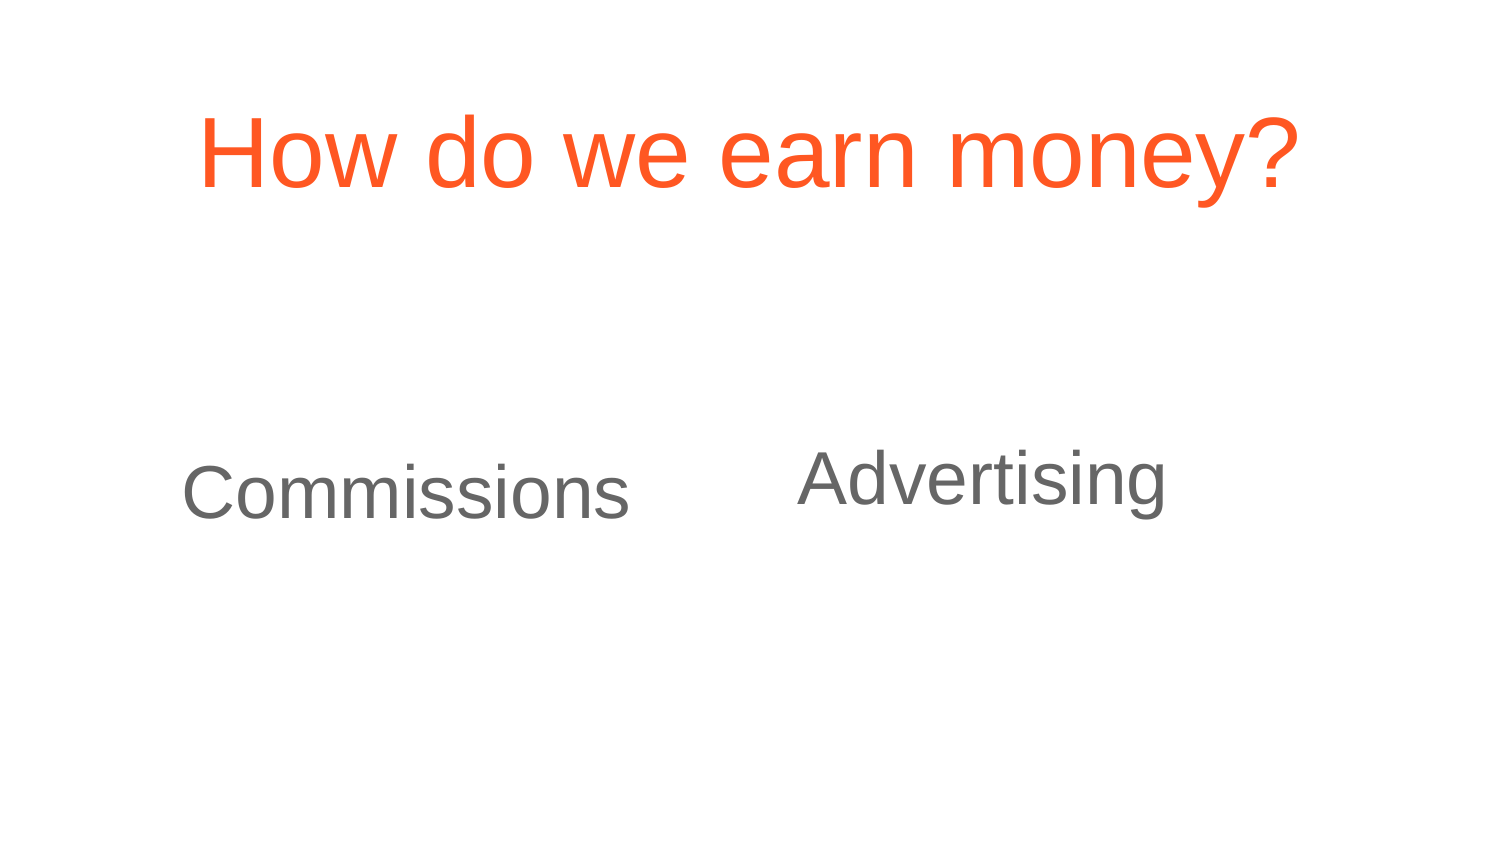

# How do we earn money?
Commissions
Advertising